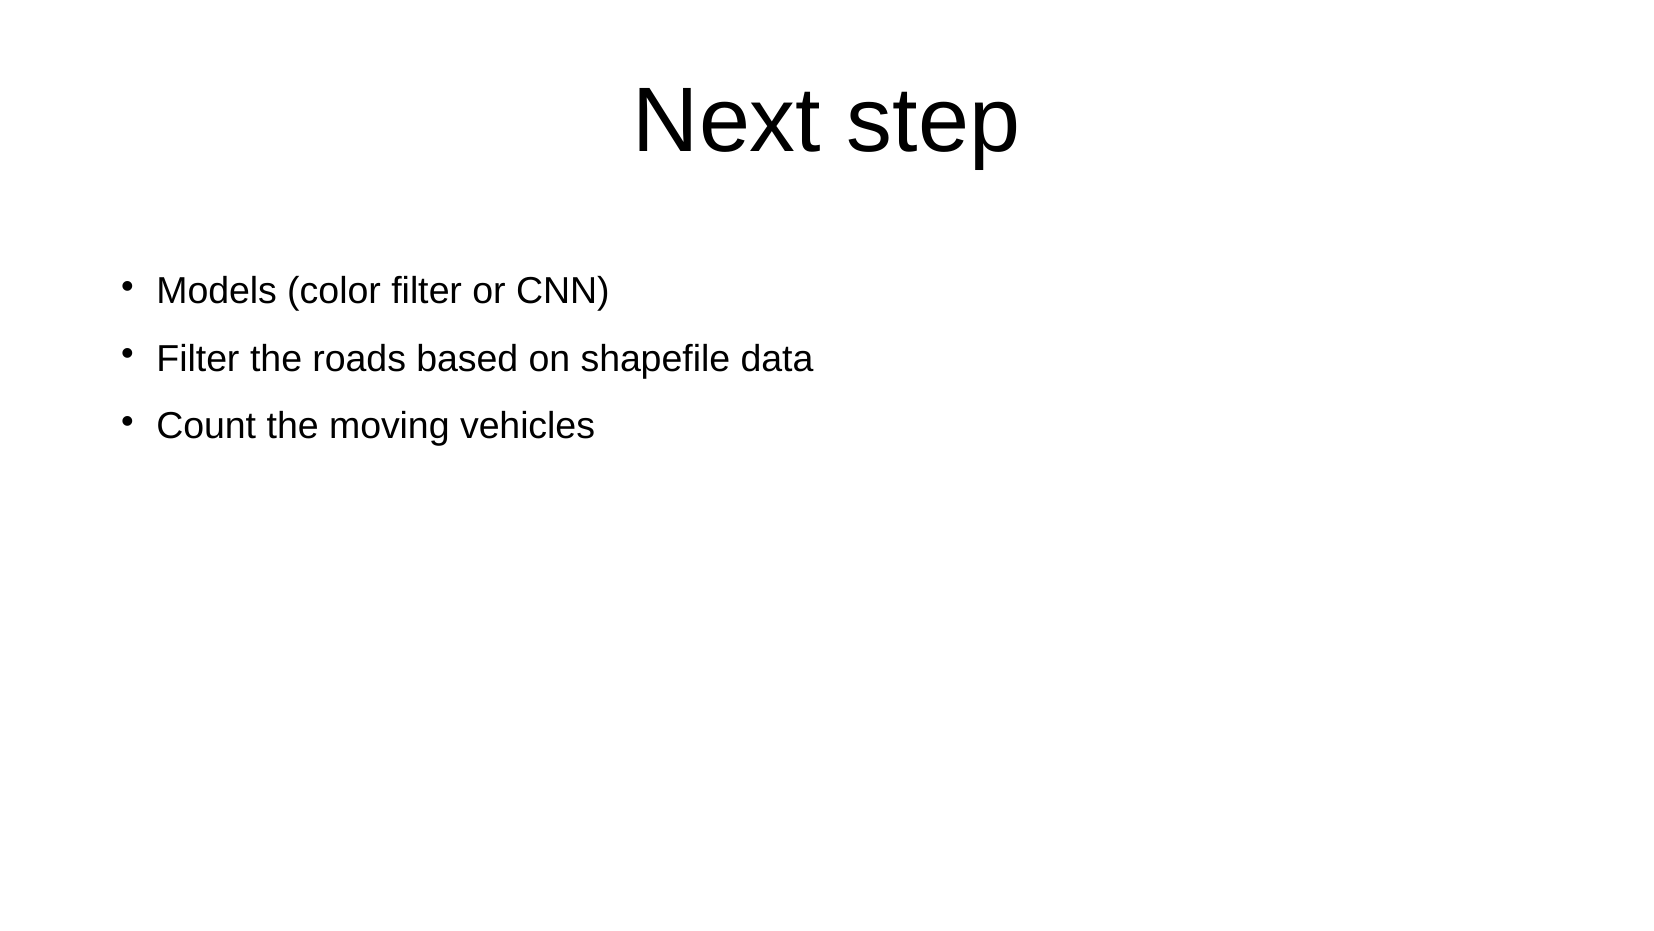

Next step
Models (color filter or CNN)
Filter the roads based on shapefile data
Count the moving vehicles